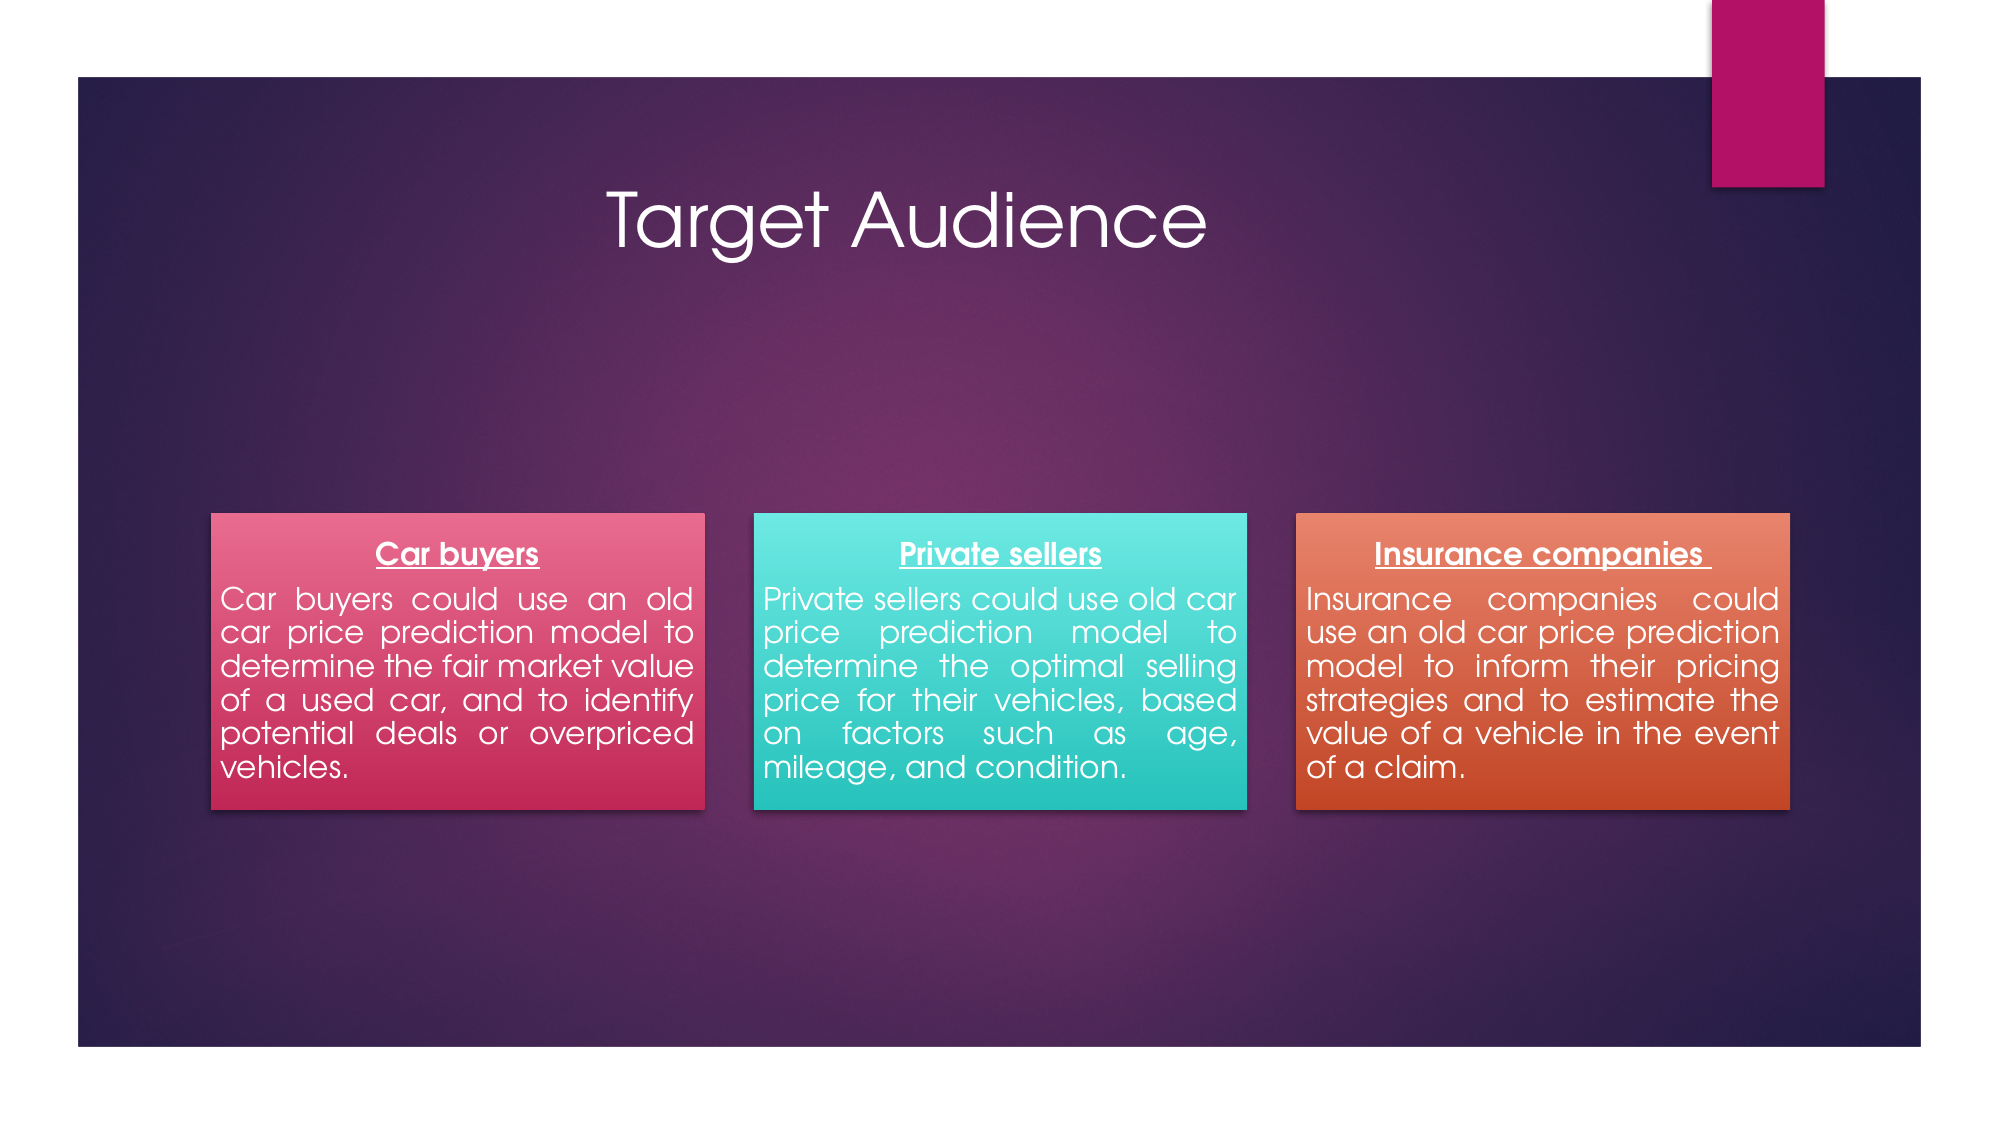

# Target Audience
Car buyers
Car buyers could use an old car price prediction model to determine the fair market value of a used car, and to identify potential deals or overpriced vehicles.
Private sellers
Private sellers could use old car price prediction model to determine the optimal selling price for their vehicles, based on factors such as age, mileage, and condition.
Insurance companies
Insurance companies could use an old car price prediction model to inform their pricing strategies and to estimate the value of a vehicle in the event of a claim.